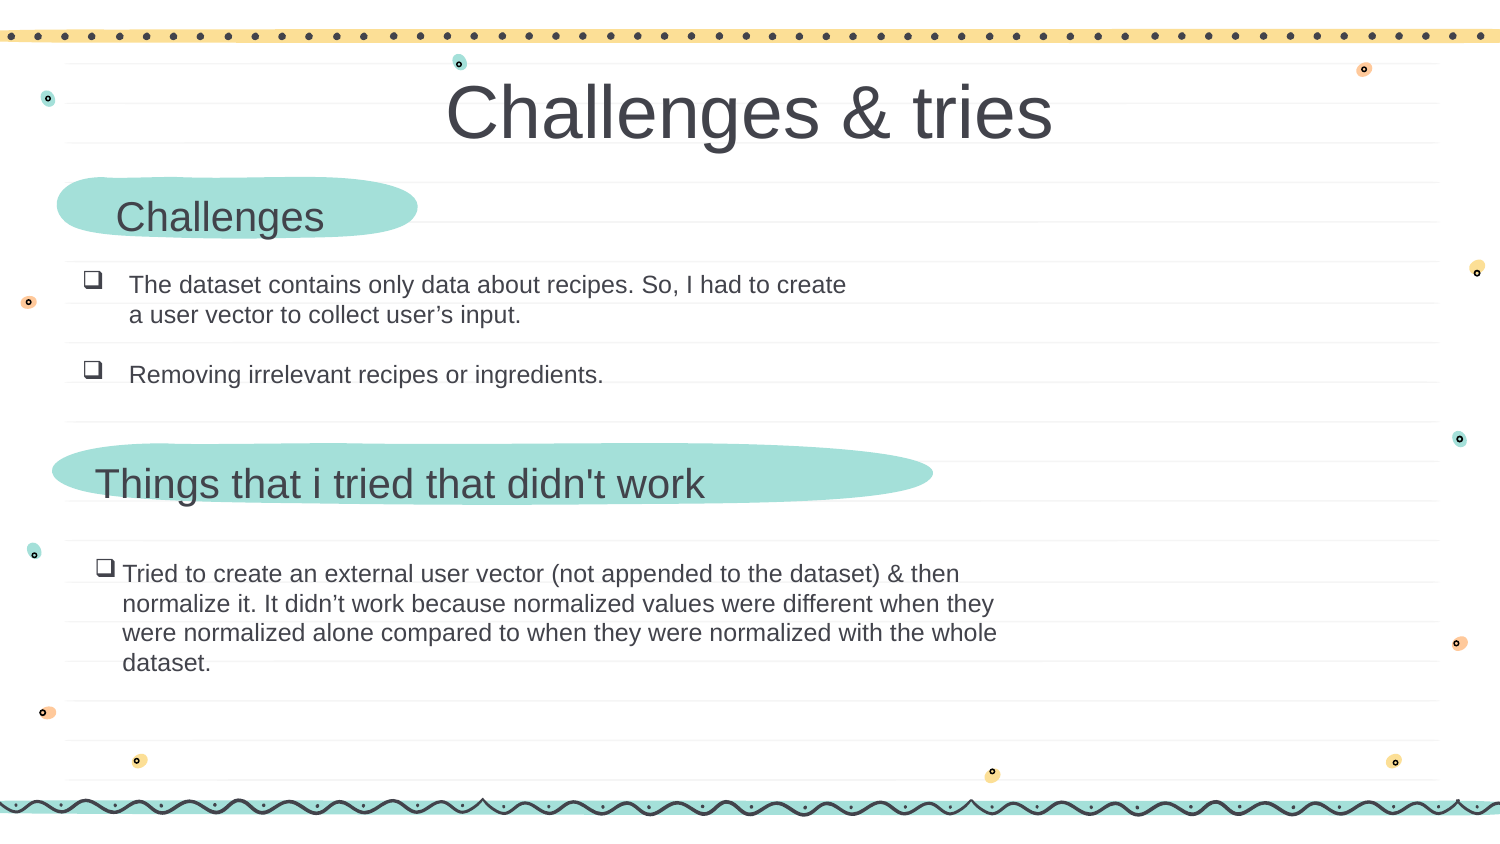

# Challenges & tries
Challenges

The dataset contains only data about recipes. So, I had to create a user vector to collect user’s input.

Removing irrelevant recipes or ingredients.
Things that i tried that didn't work

Tried to create an external user vector (not appended to the dataset) & then normalize it. It didn’t work because normalized values were different when they were normalized alone compared to when they were normalized with the whole dataset.